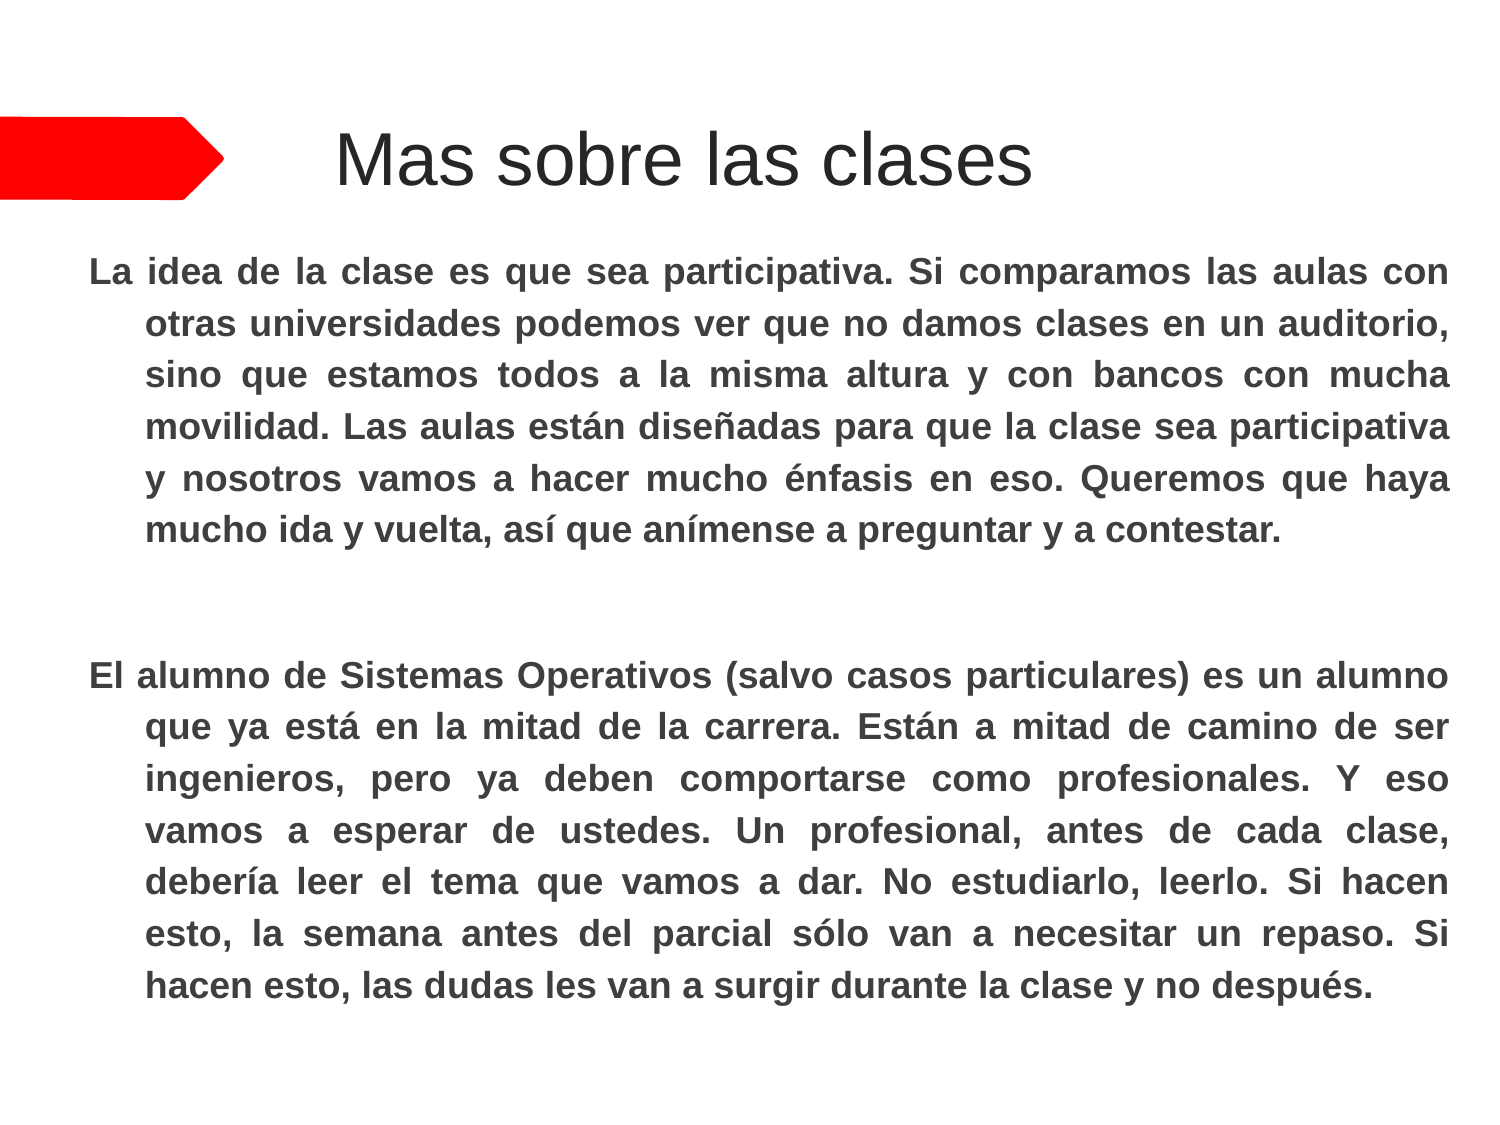

# Mas sobre las clases
La idea de la clase es que sea participativa. Si comparamos las aulas con otras universidades podemos ver que no damos clases en un auditorio, sino que estamos todos a la misma altura y con bancos con mucha movilidad. Las aulas están diseñadas para que la clase sea participativa y nosotros vamos a hacer mucho énfasis en eso. Queremos que haya mucho ida y vuelta, así que anímense a preguntar y a contestar.

El alumno de Sistemas Operativos (salvo casos particulares) es un alumno que ya está en la mitad de la carrera. Están a mitad de camino de ser ingenieros, pero ya deben comportarse como profesionales. Y eso vamos a esperar de ustedes. Un profesional, antes de cada clase, debería leer el tema que vamos a dar. No estudiarlo, leerlo. Si hacen esto, la semana antes del parcial sólo van a necesitar un repaso. Si hacen esto, las dudas les van a surgir durante la clase y no después.